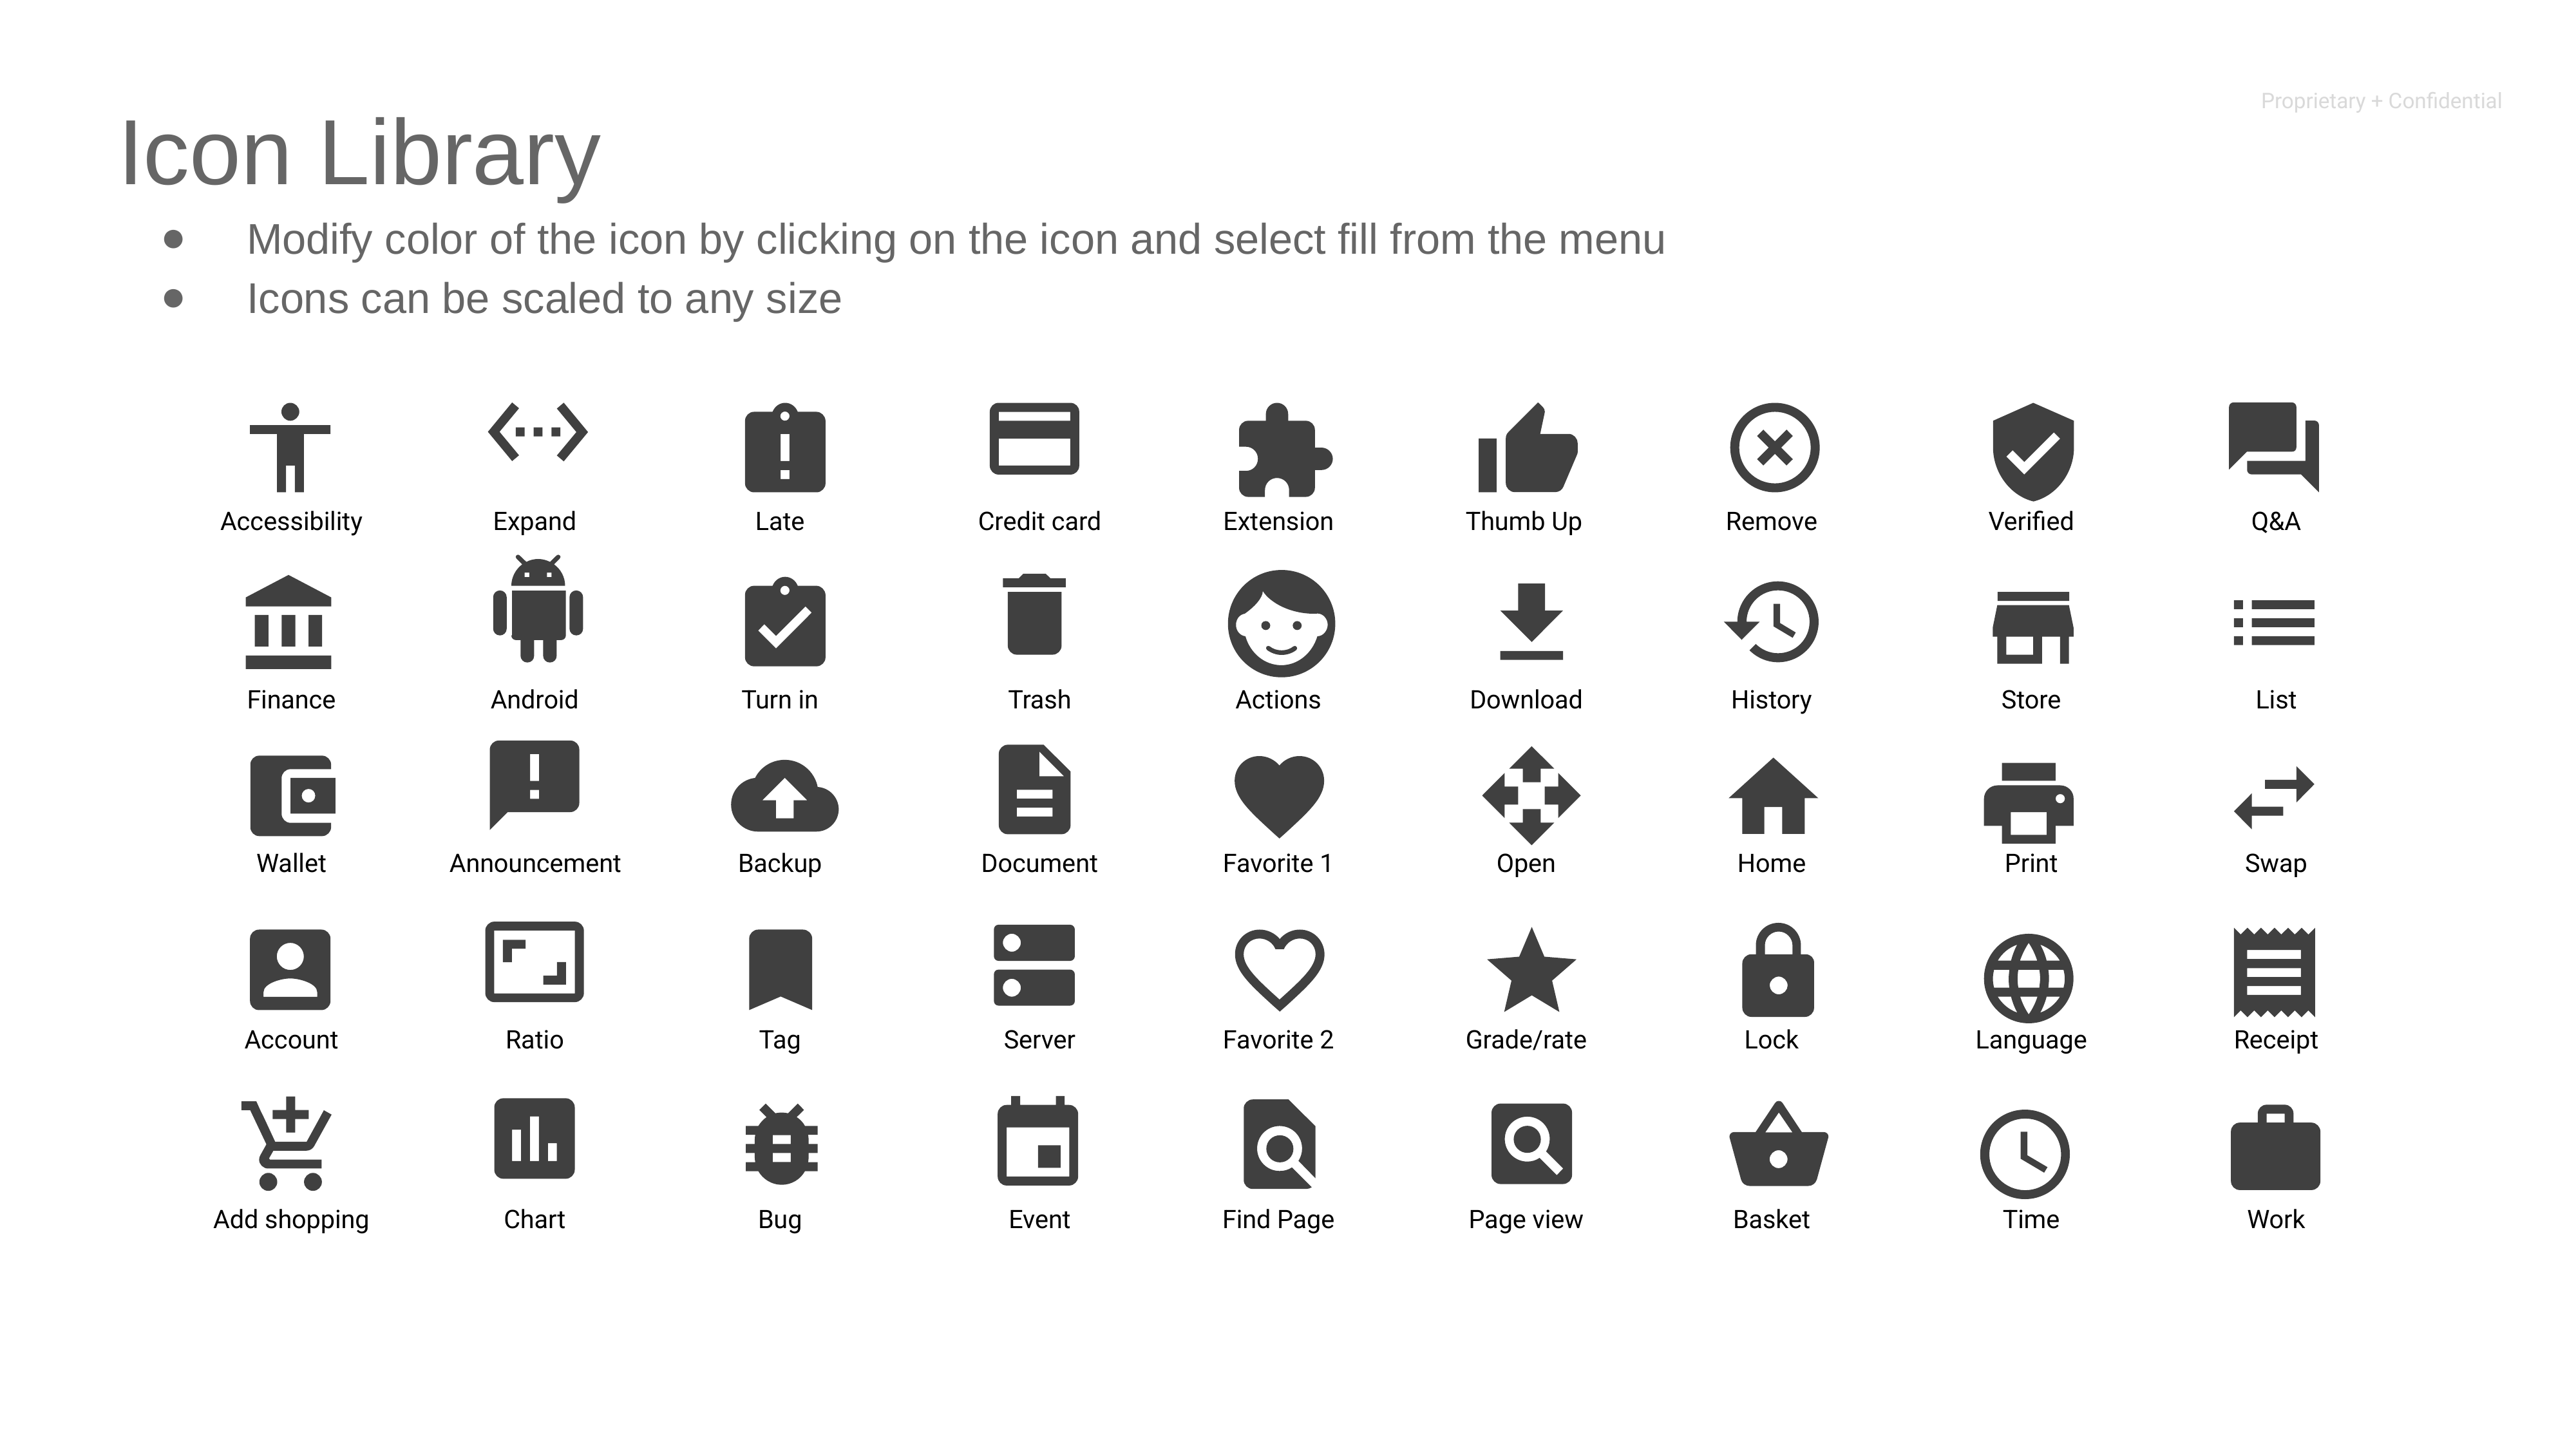

# Icon Library
Modify color of the icon by clicking on the icon and select fill from the menu
Icons can be scaled to any size

Accessibility
Expand
Late
Credit card
Extension
Thumb Up
Remove
Verified
Q&A

Finance
Android
Turn in
Trash
Actions
Download
History
Store
List

Wallet
Announcement
Backup
Document
Favorite 1
Open
Home
Print
Swap

Account
Ratio
Tag
Server
Favorite 2
Grade/rate
Lock
Language
Receipt

Add shopping
Chart
Bug
Event
Find Page
Page view
Basket
Time
Work
Source:  Lorem ipsum dolor sit amet, consectetur adipiscing elit. Duis non erat sem